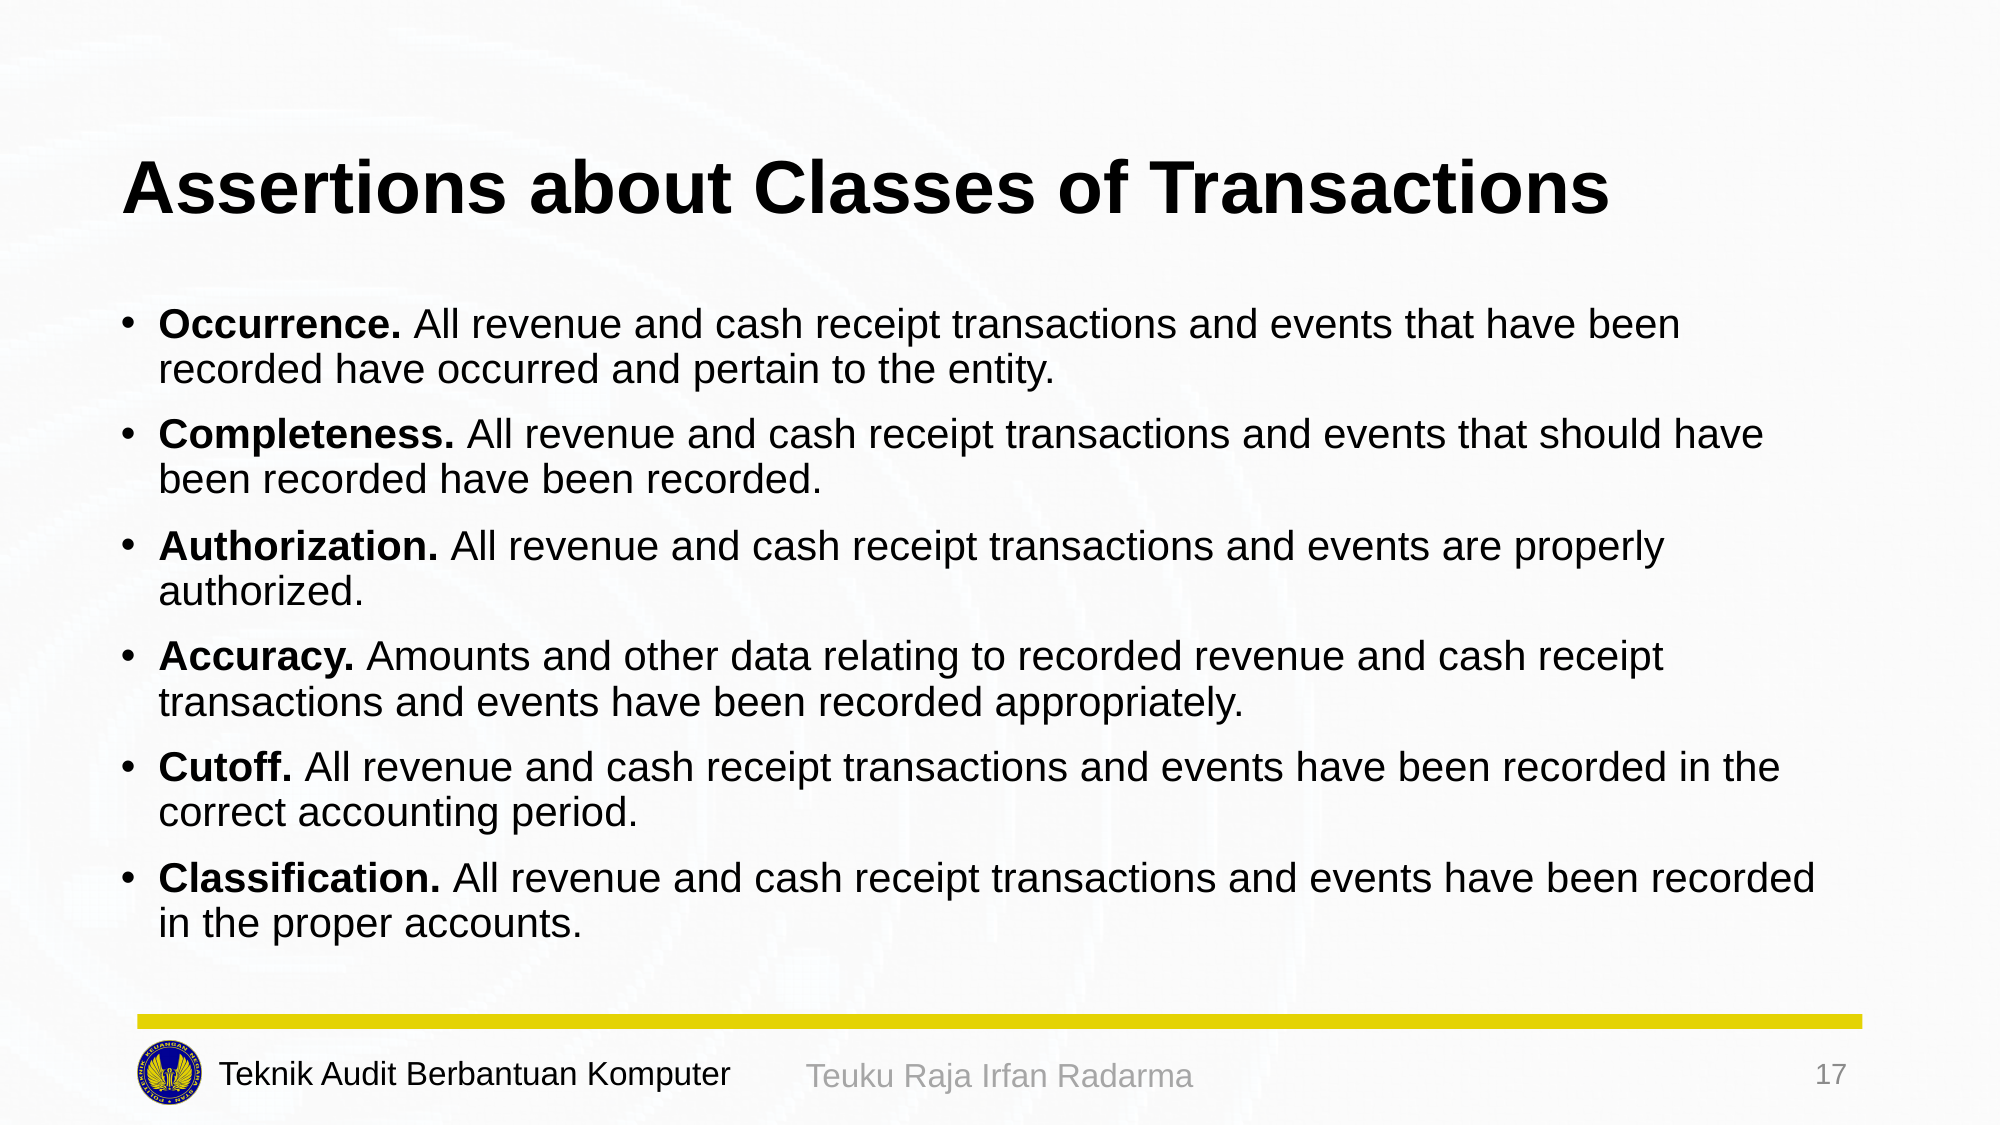

# Assertions about Classes of Transactions
Occurrence. All revenue and cash receipt transactions and events that have been recorded have occurred and pertain to the entity.
Completeness. All revenue and cash receipt transactions and events that should have been recorded have been recorded.
Authorization. All revenue and cash receipt transactions and events are properly authorized.
Accuracy. Amounts and other data relating to recorded revenue and cash receipt transactions and events have been recorded appropriately.
Cutoff. All revenue and cash receipt transactions and events have been recorded in the correct accounting period.
Classification. All revenue and cash receipt transactions and events have been recorded in the proper accounts.
17